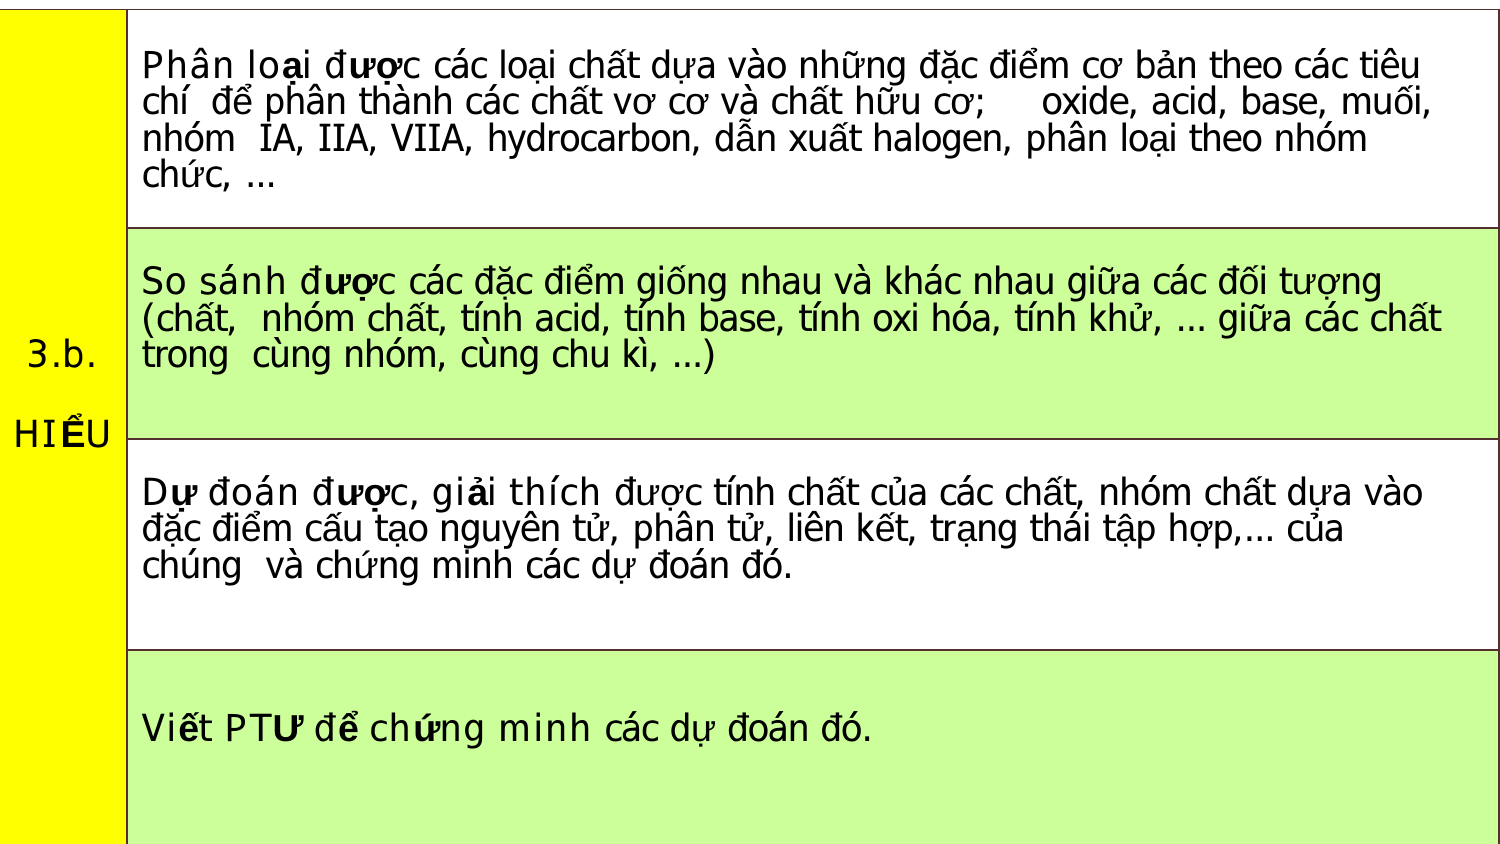

| 3.b. HIỂU | Phân loại được các loại chất dựa vào những đặc điểm cơ bản theo các tiêu chí để phân thành các chất vơ cơ và chất hữu cơ; oxide, acid, base, muối, nhóm IA, IIA, VIIA, hydrocarbon, dẫn xuất halogen, phân loại theo nhóm chức, … |
| --- | --- |
|  | So sánh được các đặc điểm giống nhau và khác nhau giữa các đối tượng (chất, nhóm chất, tính acid, tính base, tính oxi hóa, tính khử, … giữa các chất trong cùng nhóm, cùng chu kì, …) |
|  | Dự đoán được, giải thích được tính chất của các chất, nhóm chất dựa vào đặc điểm cấu tạo nguyên tử, phân tử, liên kết, trạng thái tập hợp,… của chúng và chứng minh các dự đoán đó. |
|  | Viết PTƯ để chứng minh các dự đoán đó. |